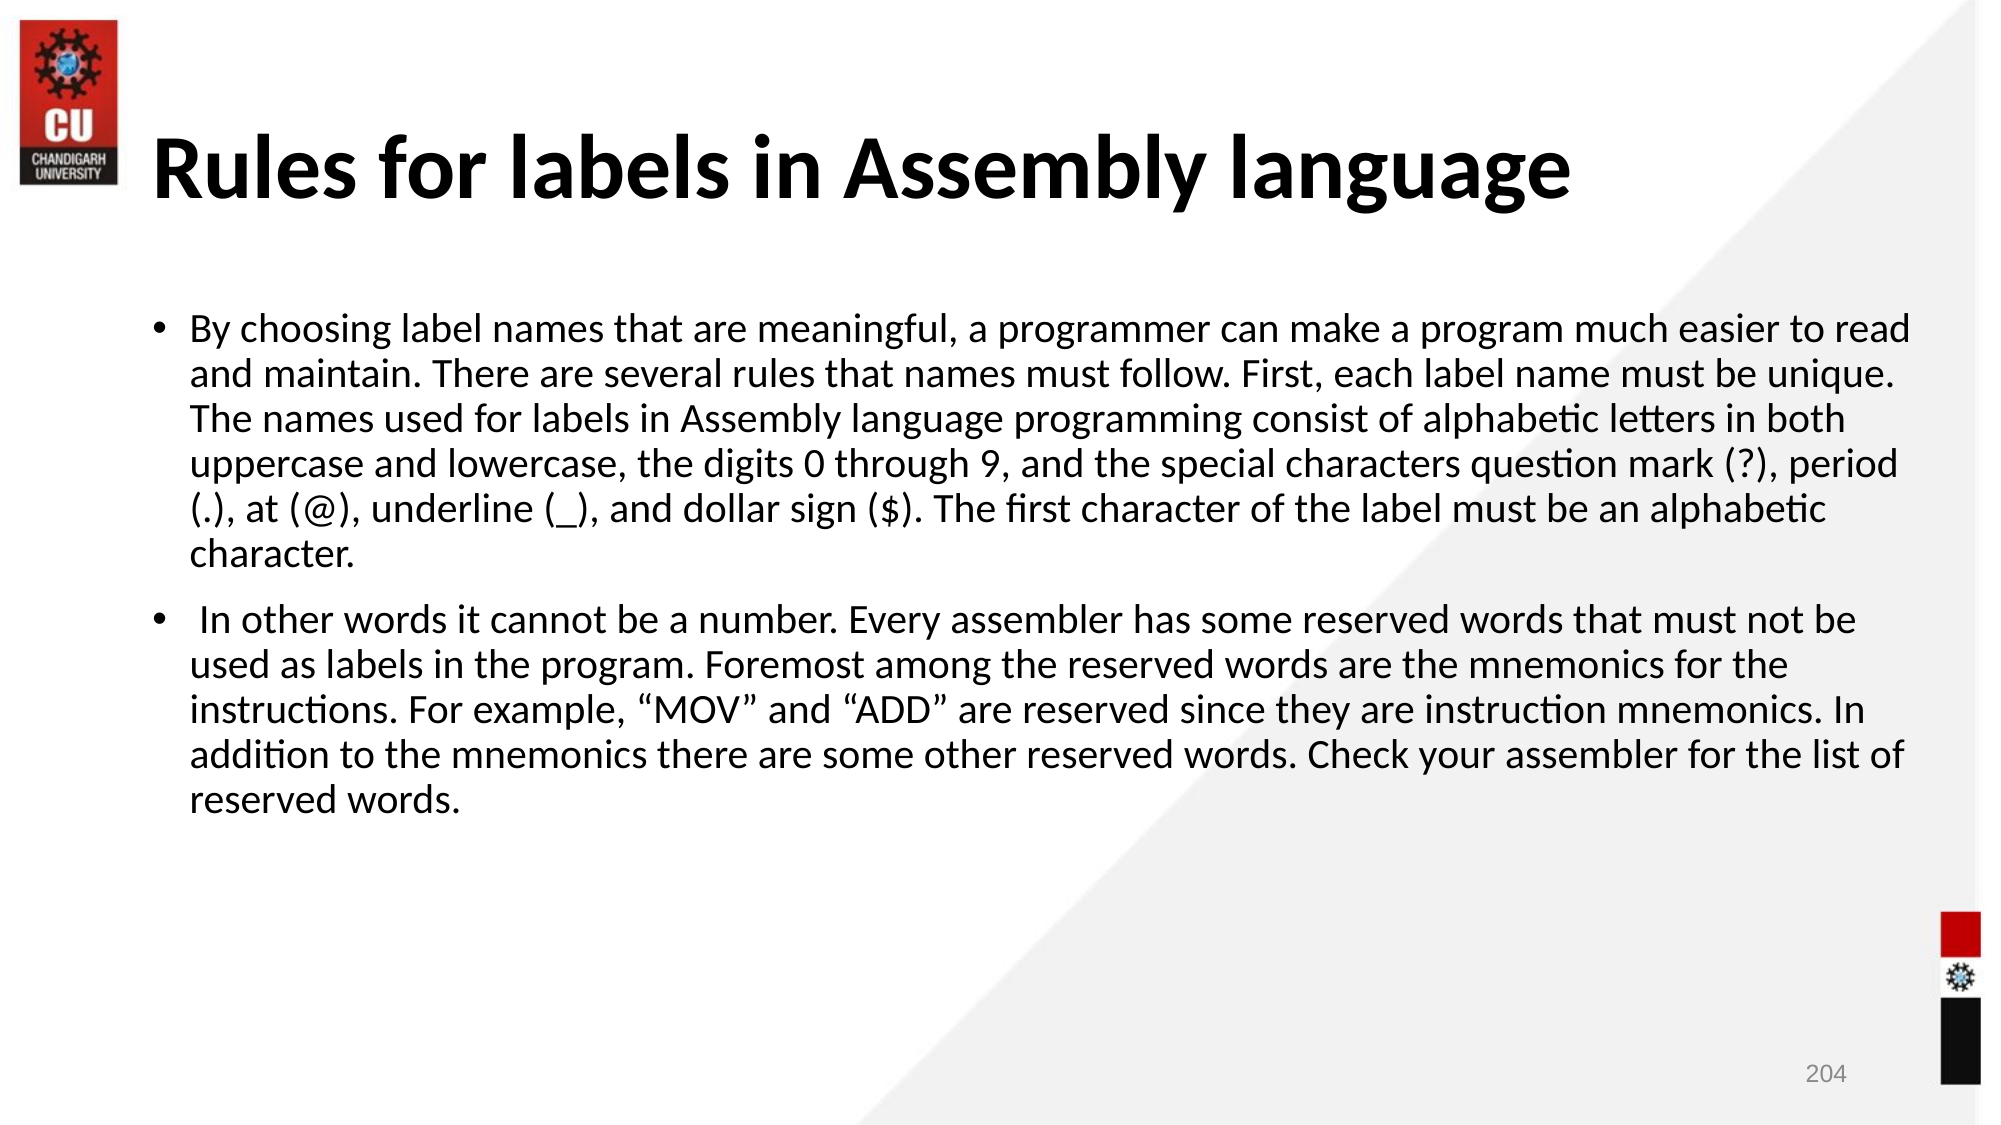

Rules for labels in Assembly language
By choosing label names that are meaningful, a programmer can make a program much easier to read and maintain. There are several rules that names must follow. First, each label name must be unique. The names used for labels in Assembly language programming consist of alphabetic letters in both uppercase and lowercase, the digits 0 through 9, and the special characters question mark (?), period (.), at (@), underline (_), and dollar sign ($). The first character of the label must be an alphabetic character.
 In other words it cannot be a number. Every assembler has some reserved words that must not be used as labels in the program. Foremost among the reserved words are the mnemonics for the instructions. For example, “MOV” and “ADD” are reserved since they are instruction mnemonics. In addition to the mnemonics there are some other reserved words. Check your assembler for the list of reserved words.
204